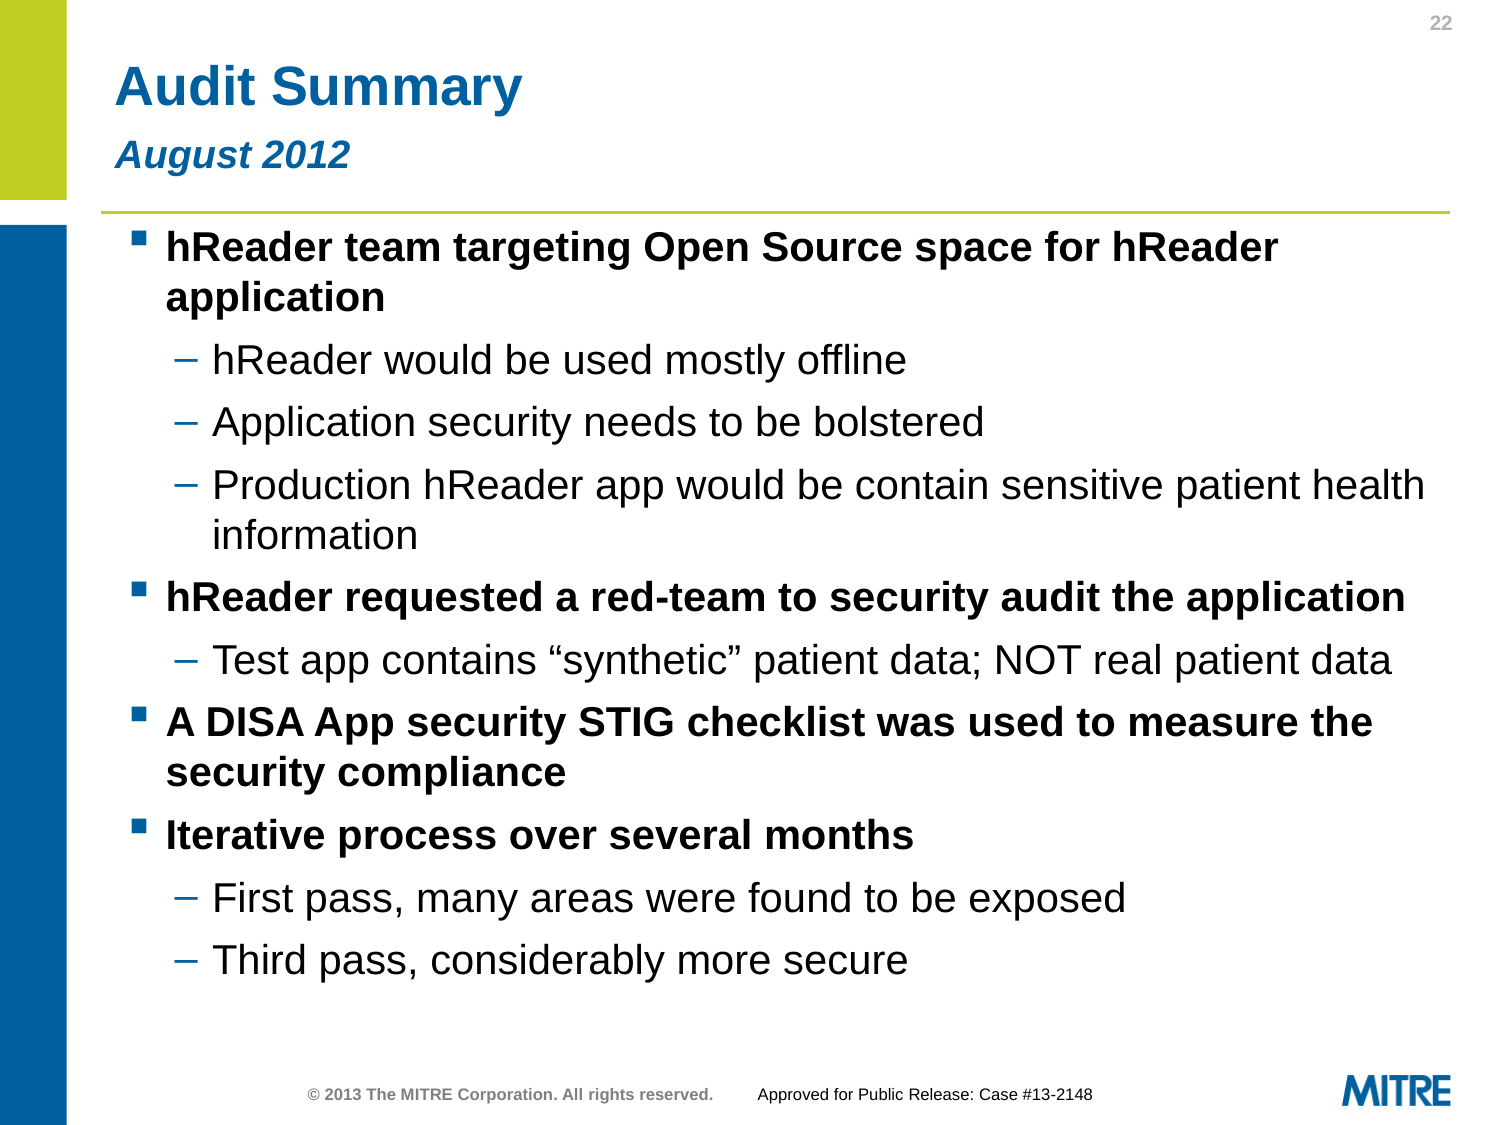

22
# Audit Summary August 2012
hReader team targeting Open Source space for hReader application
hReader would be used mostly offline
Application security needs to be bolstered
Production hReader app would be contain sensitive patient health information
hReader requested a red-team to security audit the application
Test app contains “synthetic” patient data; NOT real patient data
A DISA App security STIG checklist was used to measure the security compliance
Iterative process over several months
First pass, many areas were found to be exposed
Third pass, considerably more secure
© 2013 The MITRE Corporation. All rights reserved. 	Approved for Public Release: Case #13-2148